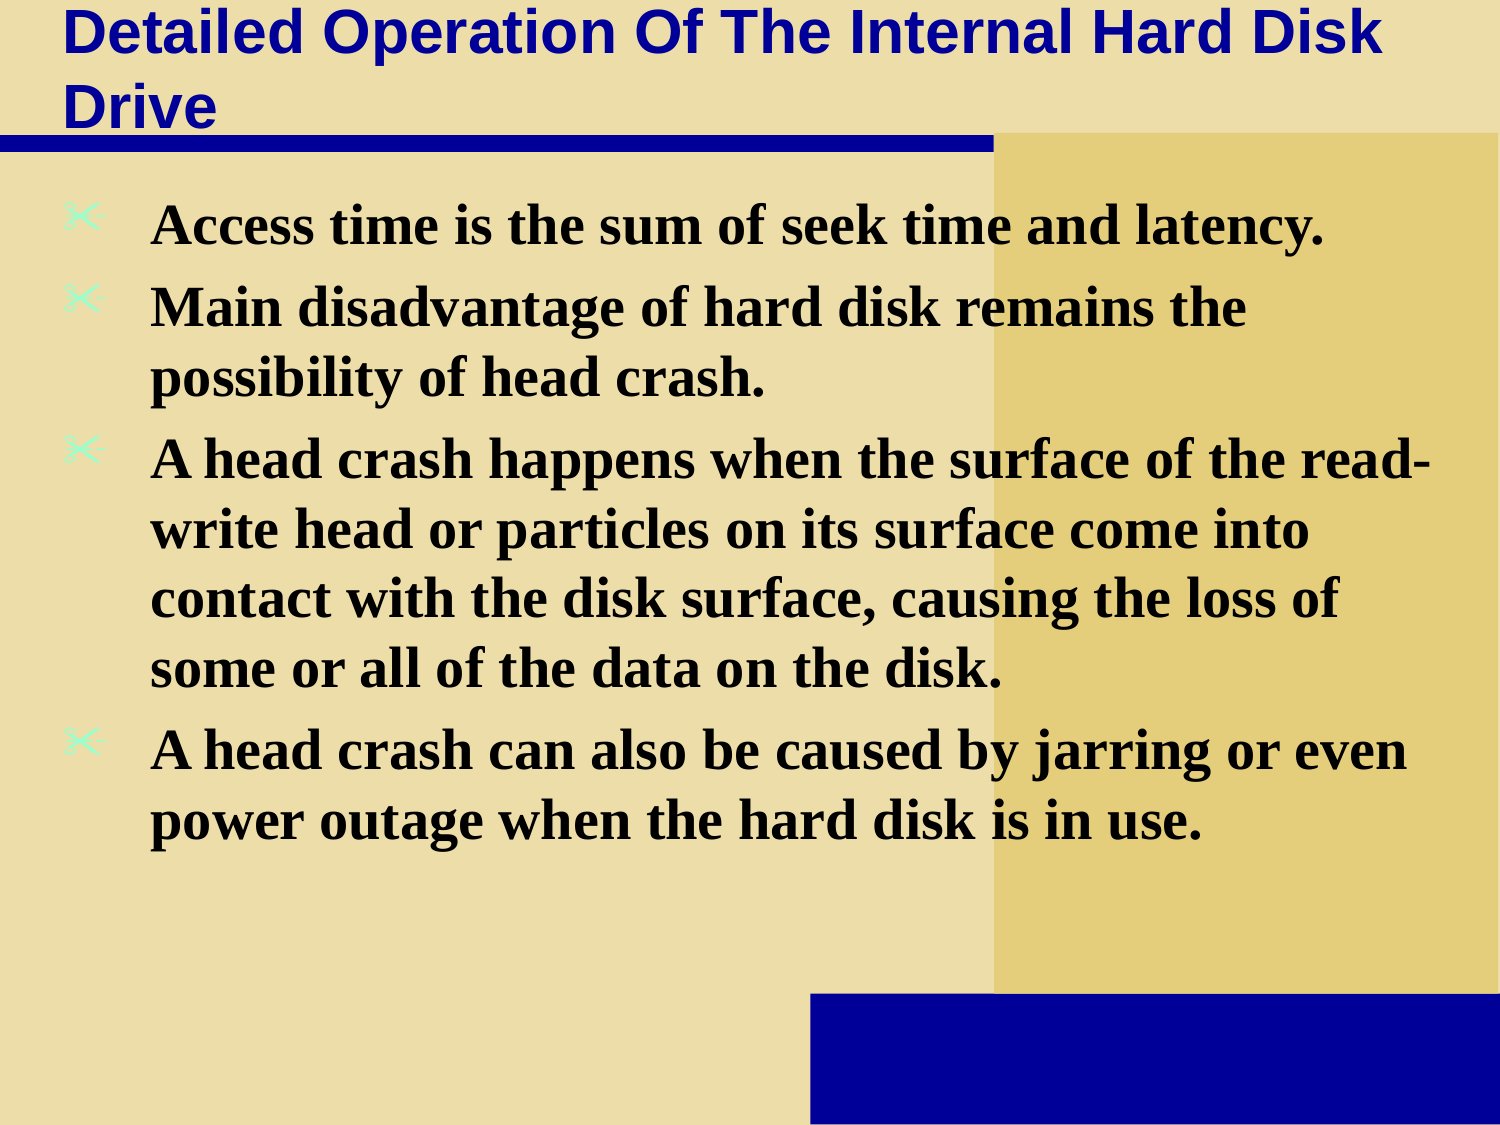

# Detailed Operation Of The Internal Hard Disk Drive
Access time is the sum of seek time and latency.
Main disadvantage of hard disk remains the possibility of head crash.
A head crash happens when the surface of the read-write head or particles on its surface come into contact with the disk surface, causing the loss of some or all of the data on the disk.
A head crash can also be caused by jarring or even power outage when the hard disk is in use.